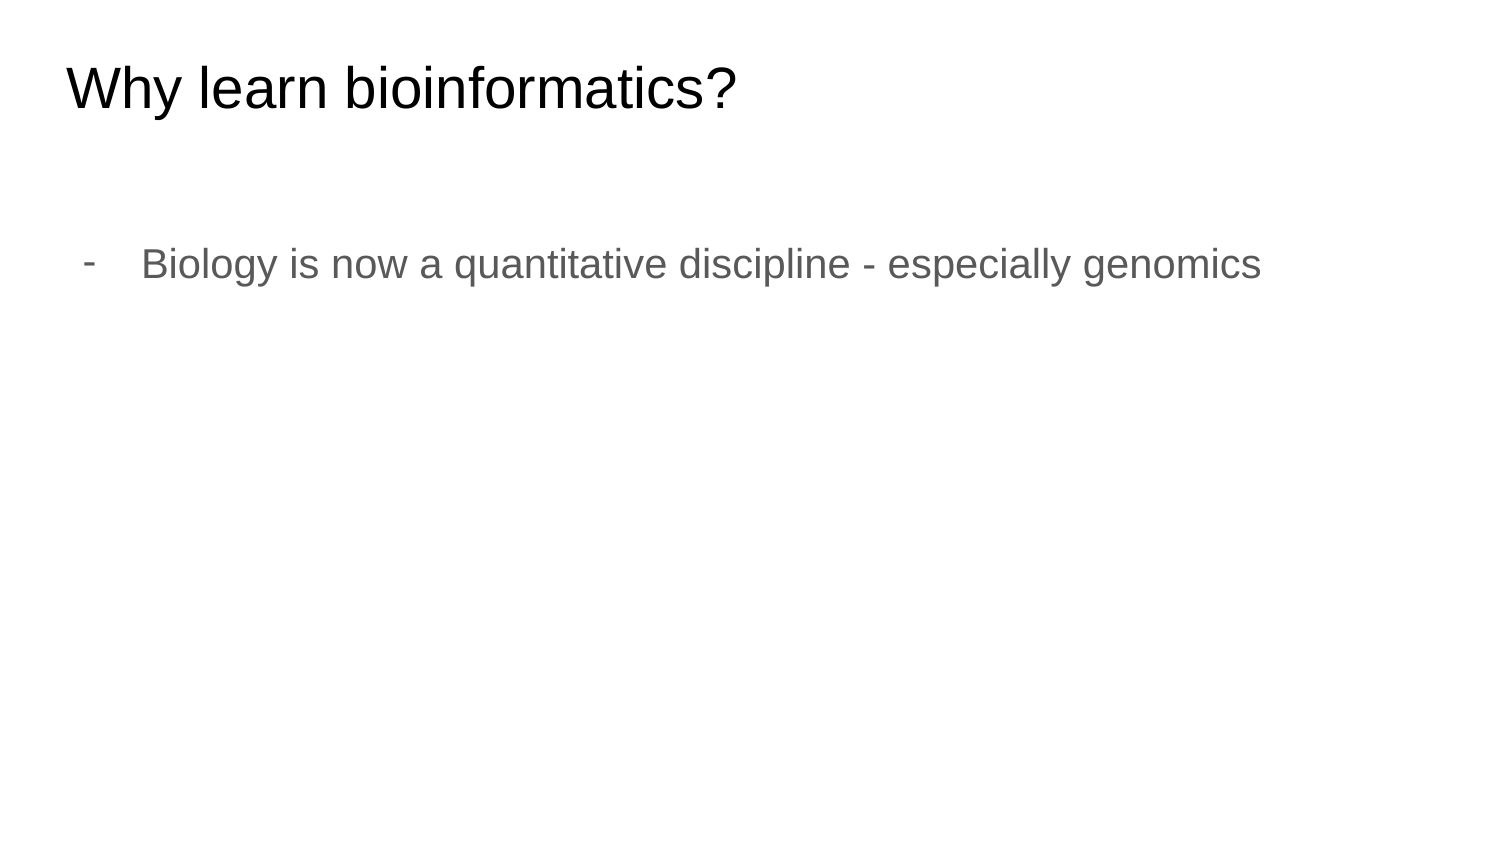

# Why learn bioinformatics?

Biology is now a quantitative discipline - especially genomics